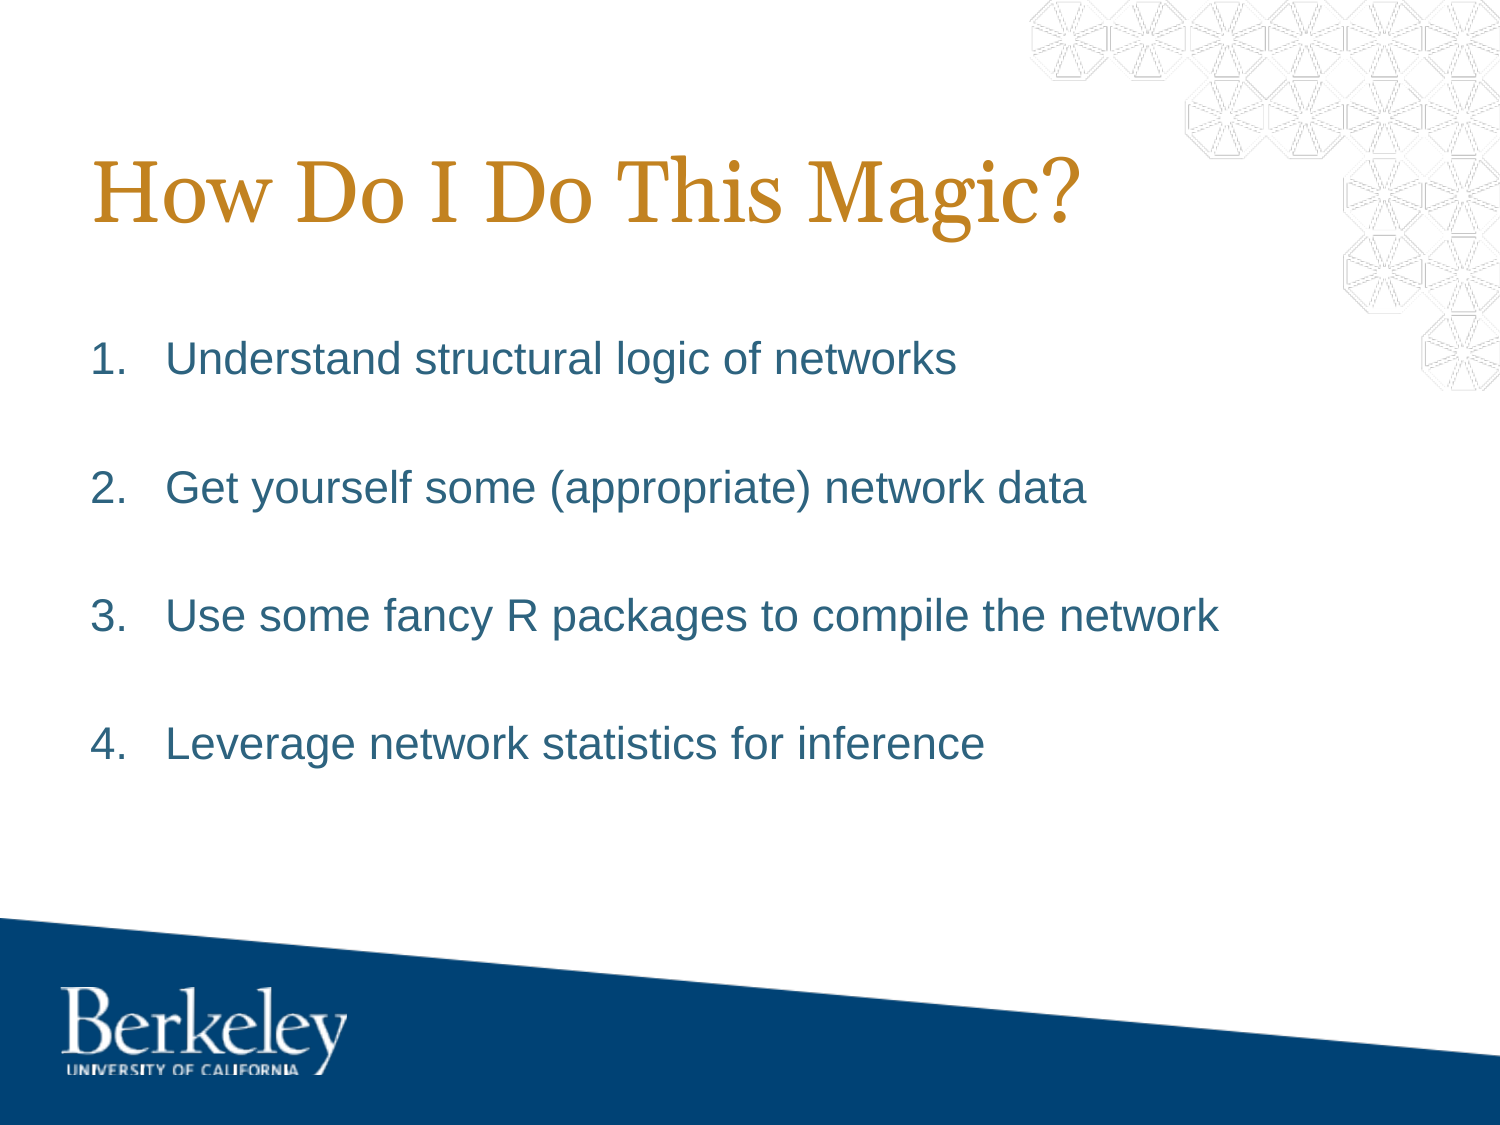

# How Do I Do This Magic?
Understand structural logic of networks

Get yourself some (appropriate) network data

Use some fancy R packages to compile the network

Leverage network statistics for inference